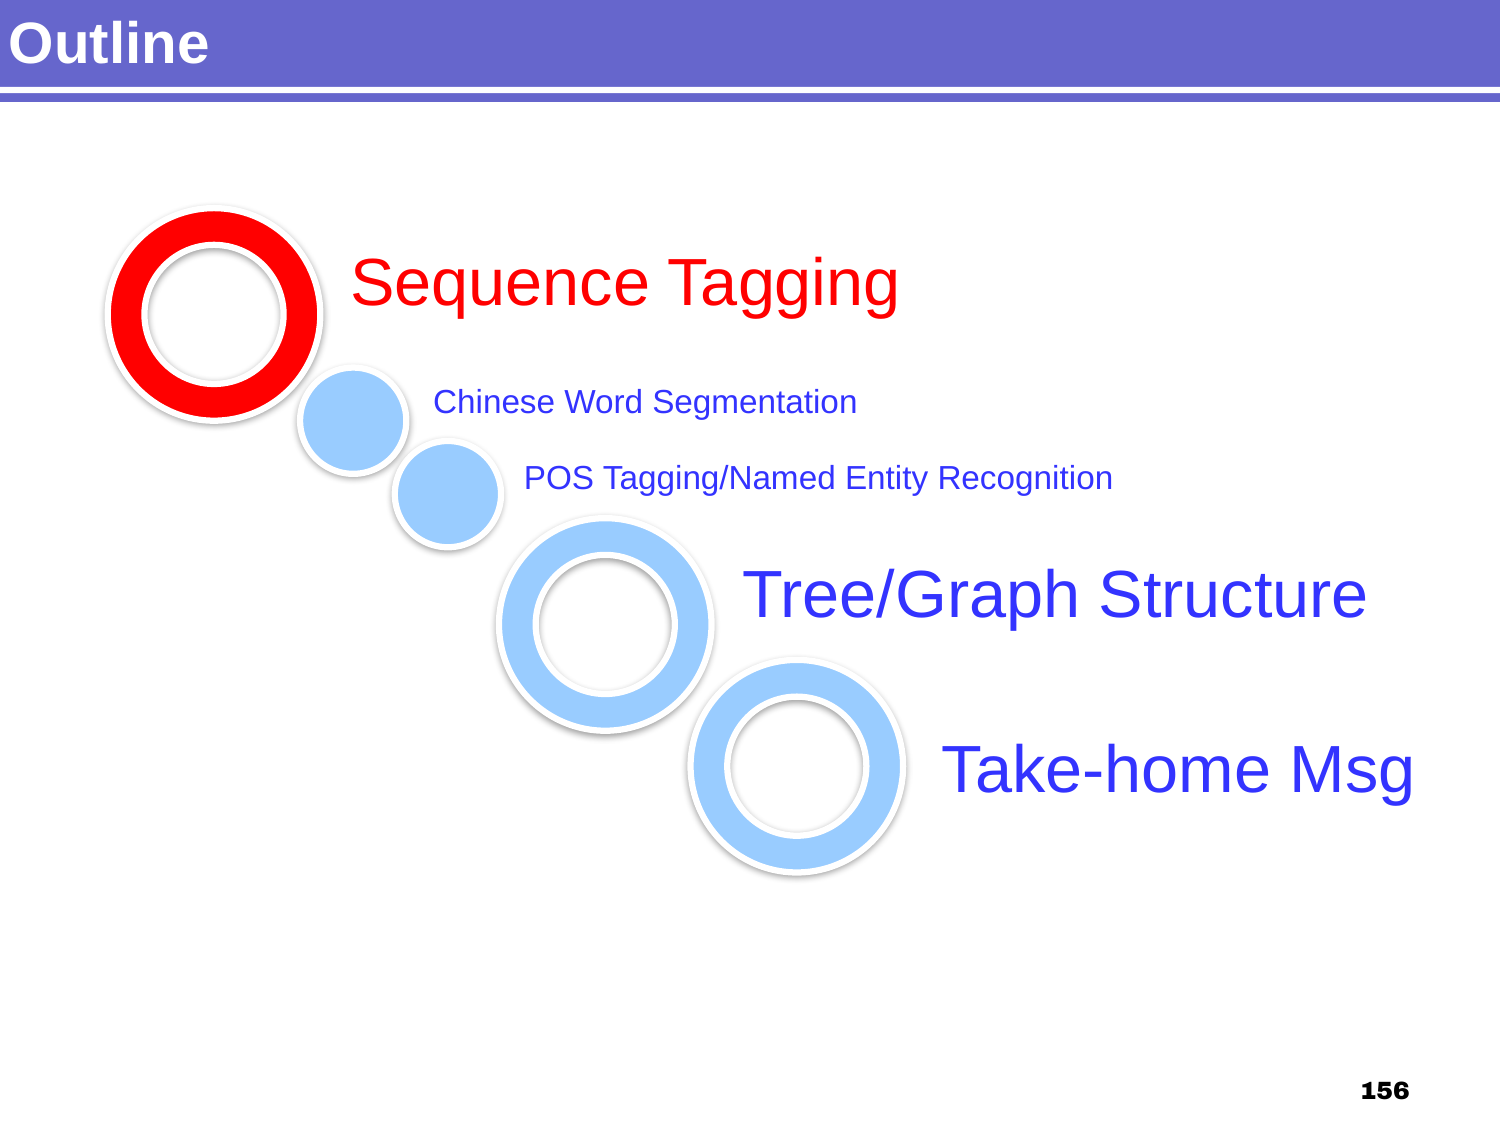

# Outline

Sequence Tagging

Chinese Word Segmentation

POS Tagging/Named Entity Recognition

Tree/Graph Structure

Take-home Msg
156